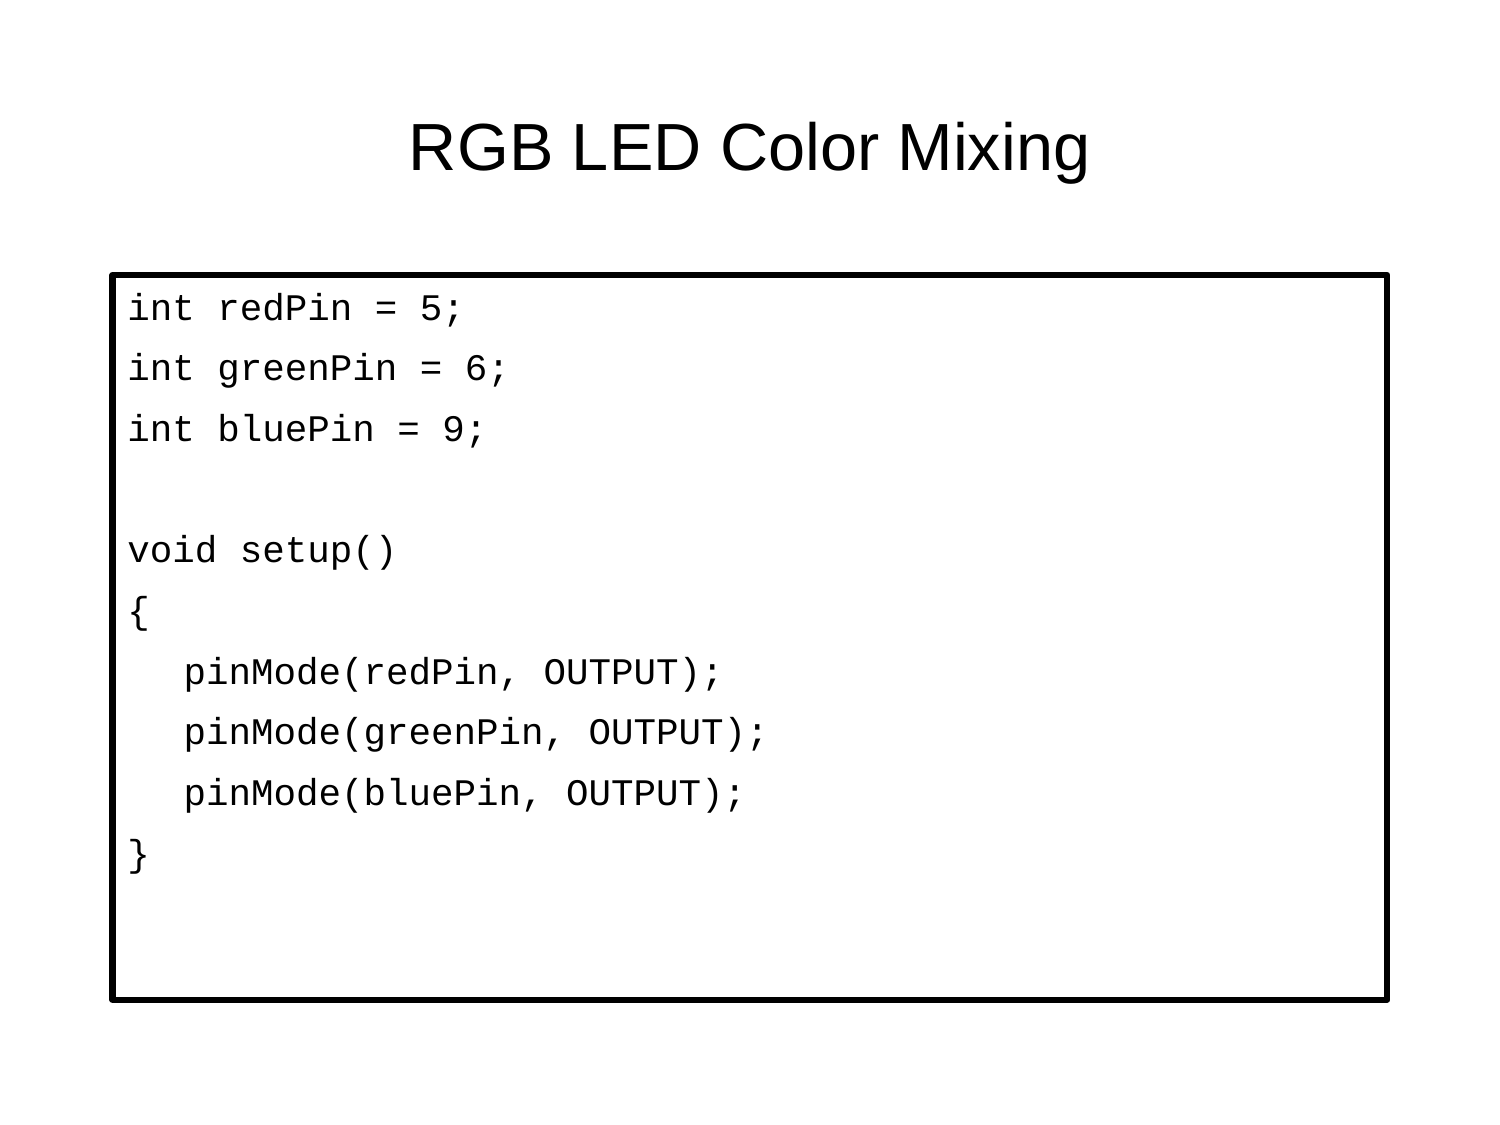

# RGB LED Color Mixing
int redPin = 5;
int greenPin = 6;
int bluePin = 9;

void setup()
{
	pinMode(redPin, OUTPUT);
	pinMode(greenPin, OUTPUT);
	pinMode(bluePin, OUTPUT);
}